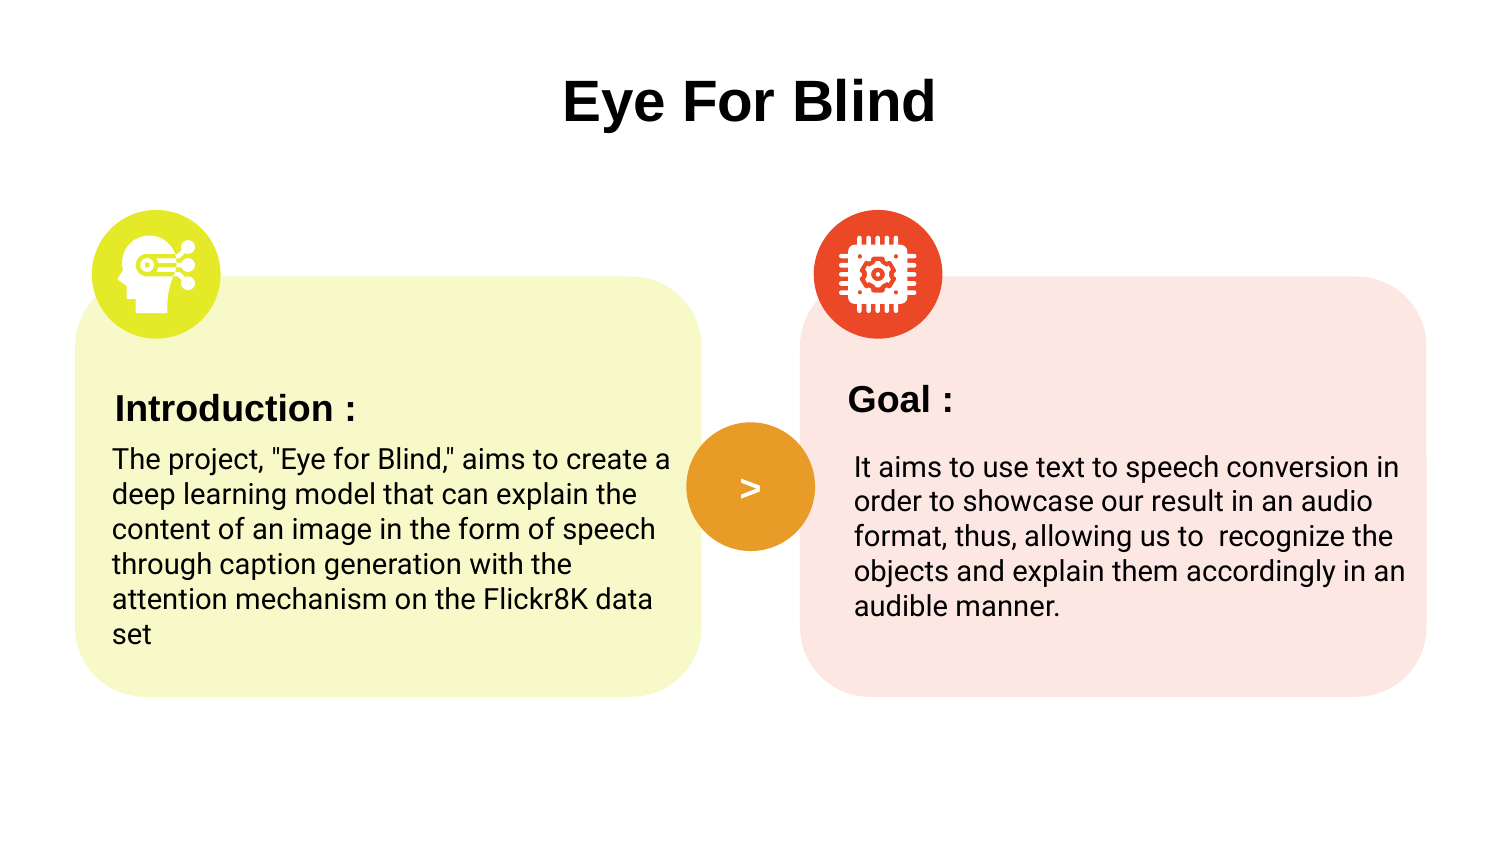

# Eye For Blind

Goal :
Introduction :

>
The project, "Eye for Blind," aims to create a deep learning model that can explain the content of an image in the form of speech through caption generation with the attention mechanism on the Flickr8K data set

It aims to use text to speech conversion in order to showcase our result in an audio format, thus, allowing us to  recognize the objects and explain them accordingly in an audible manner.